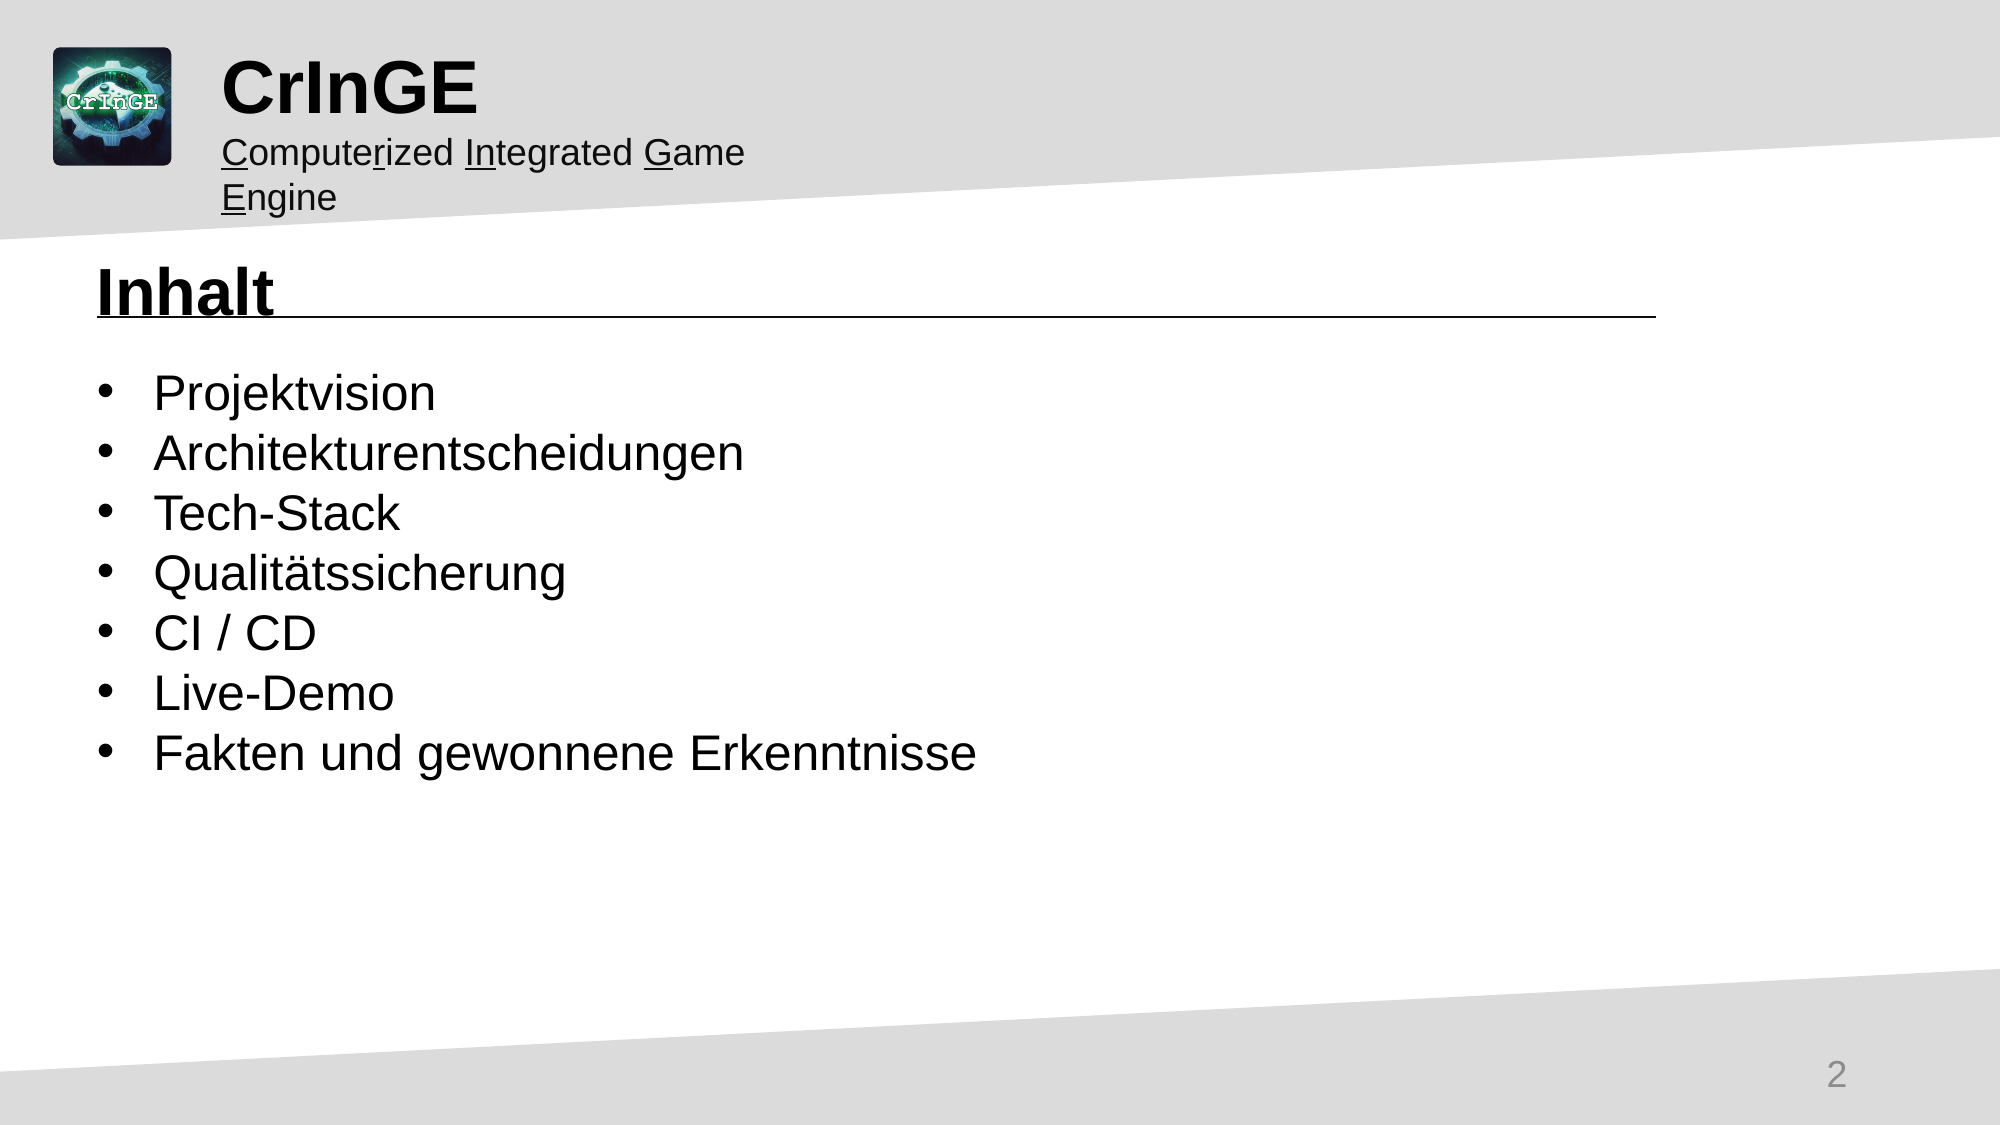

CrInGE
Computerized Integrated Game Engine

Inhalt
Projektvision
Architekturentscheidungen
Tech-Stack
Qualitätssicherung
CI / CD
Live-Demo
Fakten und gewonnene Erkenntnisse

2